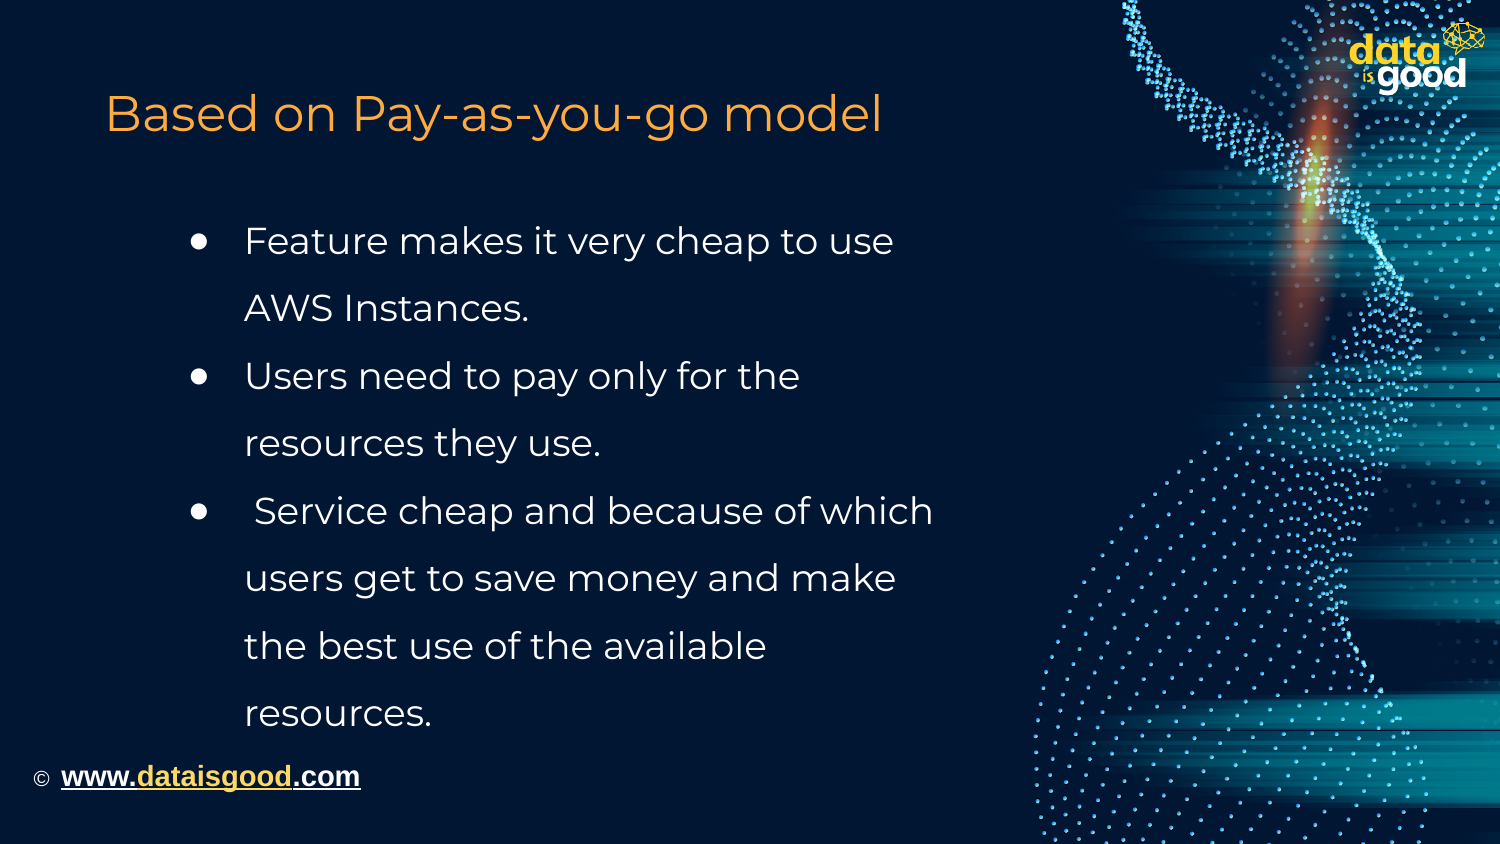

# Based on Pay-as-you-go model

Feature makes it very cheap to use AWS Instances.
Users need to pay only for the resources they use.
 Service cheap and because of which users get to save money and make the best use of the available resources.